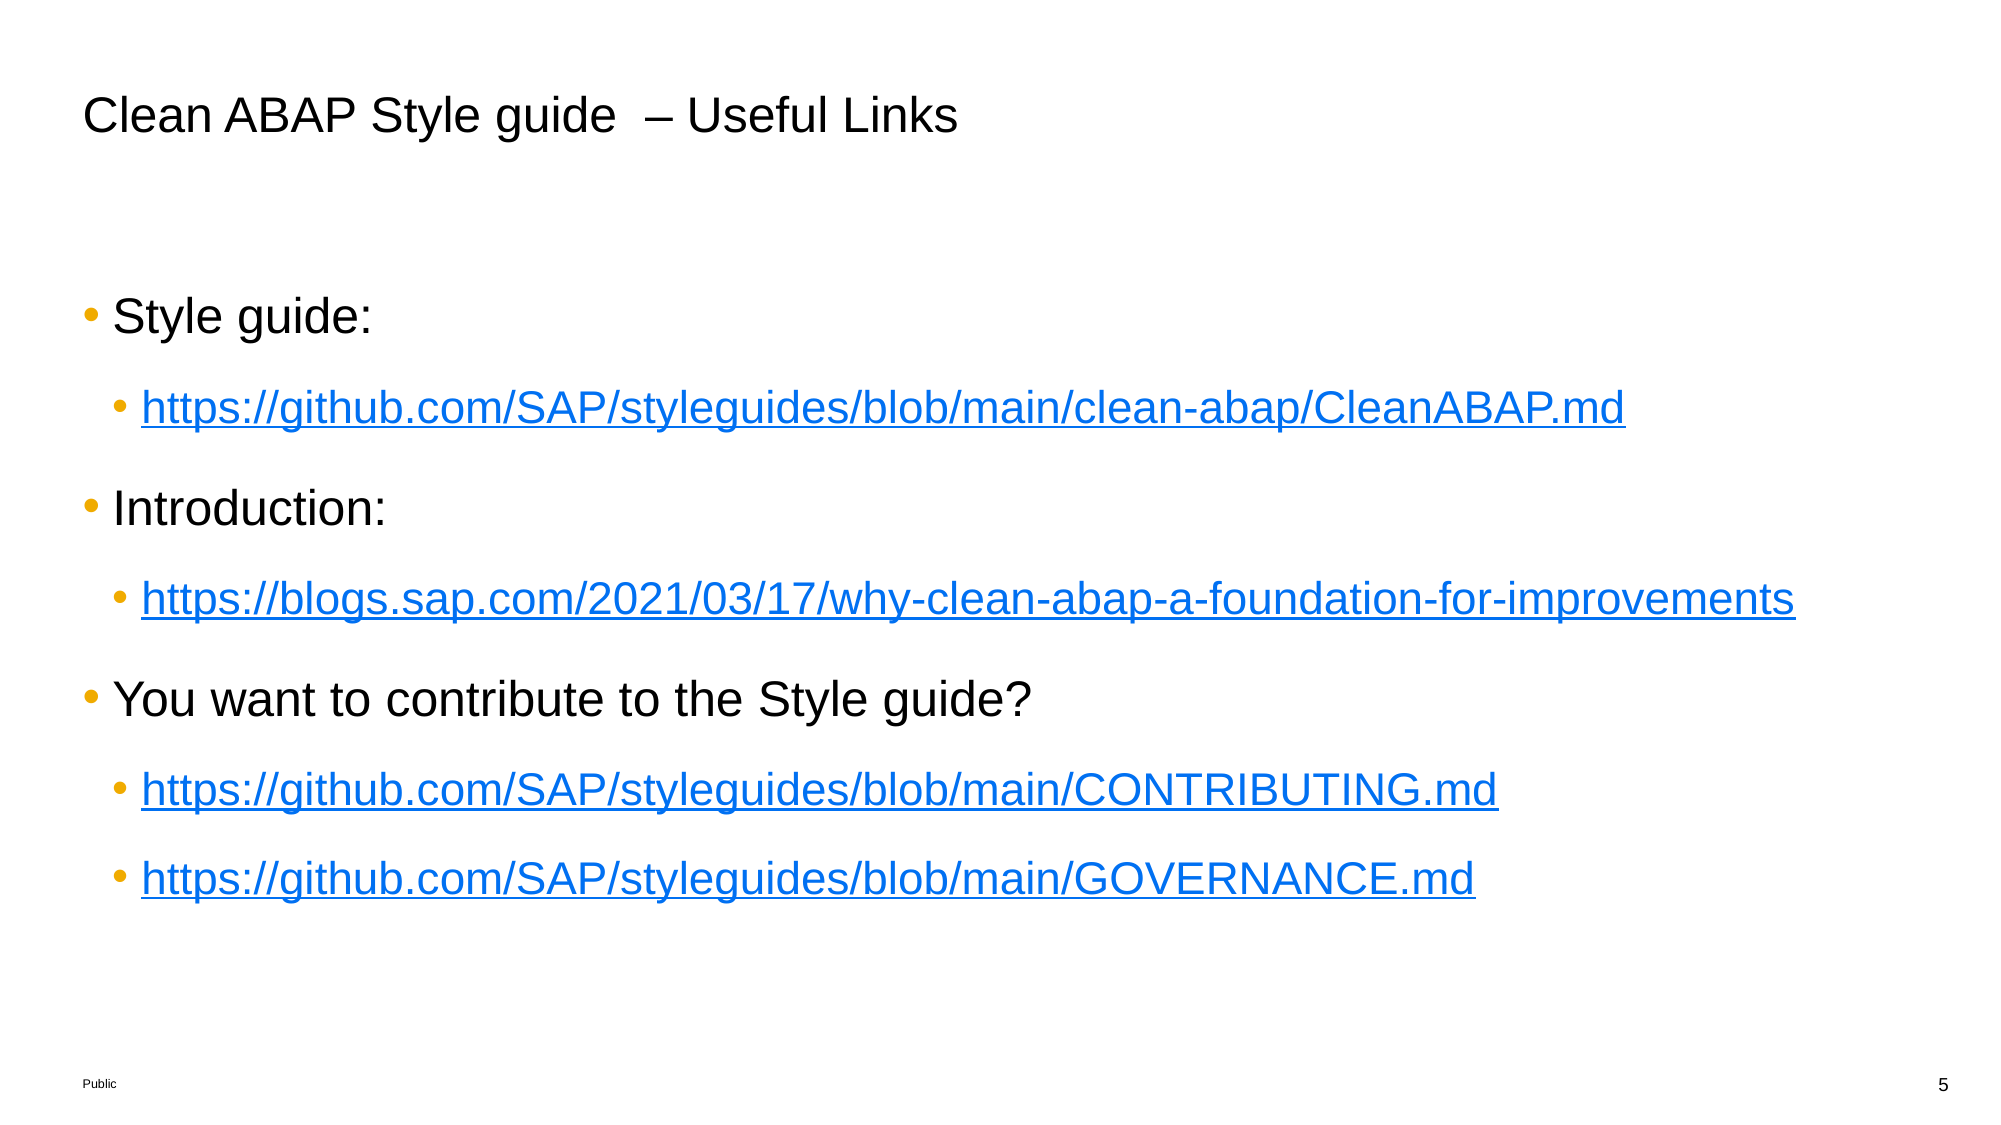

# Clean ABAP Style guide  – Useful Links
Style guide:
https://github.com/SAP/styleguides/blob/main/clean-abap/CleanABAP.md
Introduction:
https://blogs.sap.com/2021/03/17/why-clean-abap-a-foundation-for-improvements
You want to contribute to the Style guide?
https://github.com/SAP/styleguides/blob/main/CONTRIBUTING.md
https://github.com/SAP/styleguides/blob/main/GOVERNANCE.md